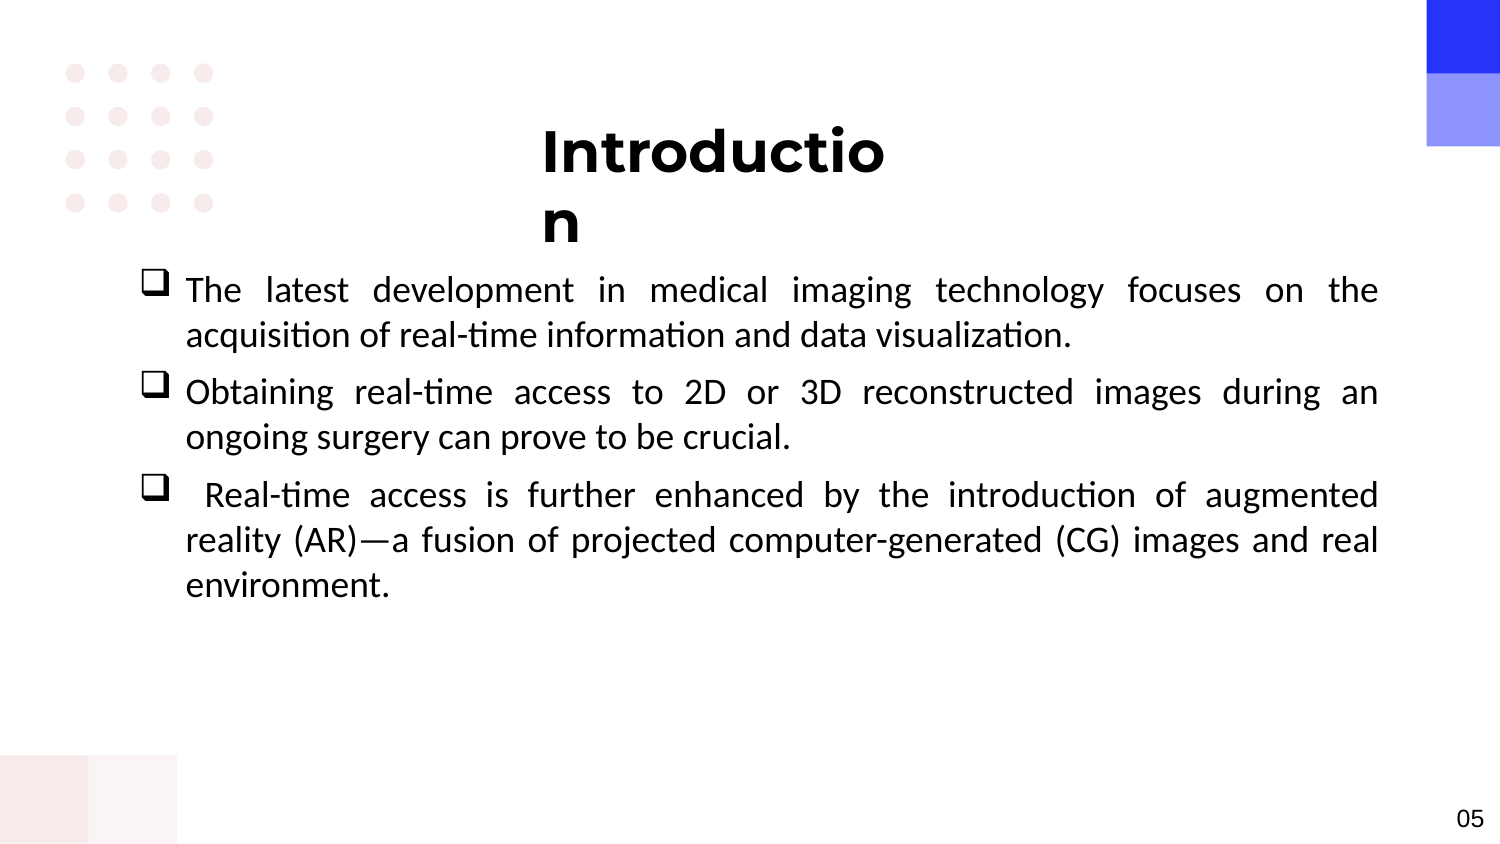

# Introduction
The latest development in medical imaging technology focuses on the acquisition of real-time information and data visualization.
Obtaining real-time access to 2D or 3D reconstructed images during an ongoing surgery can prove to be crucial.
 Real-time access is further enhanced by the introduction of augmented reality (AR)—a fusion of projected computer-generated (CG) images and real environment.

05